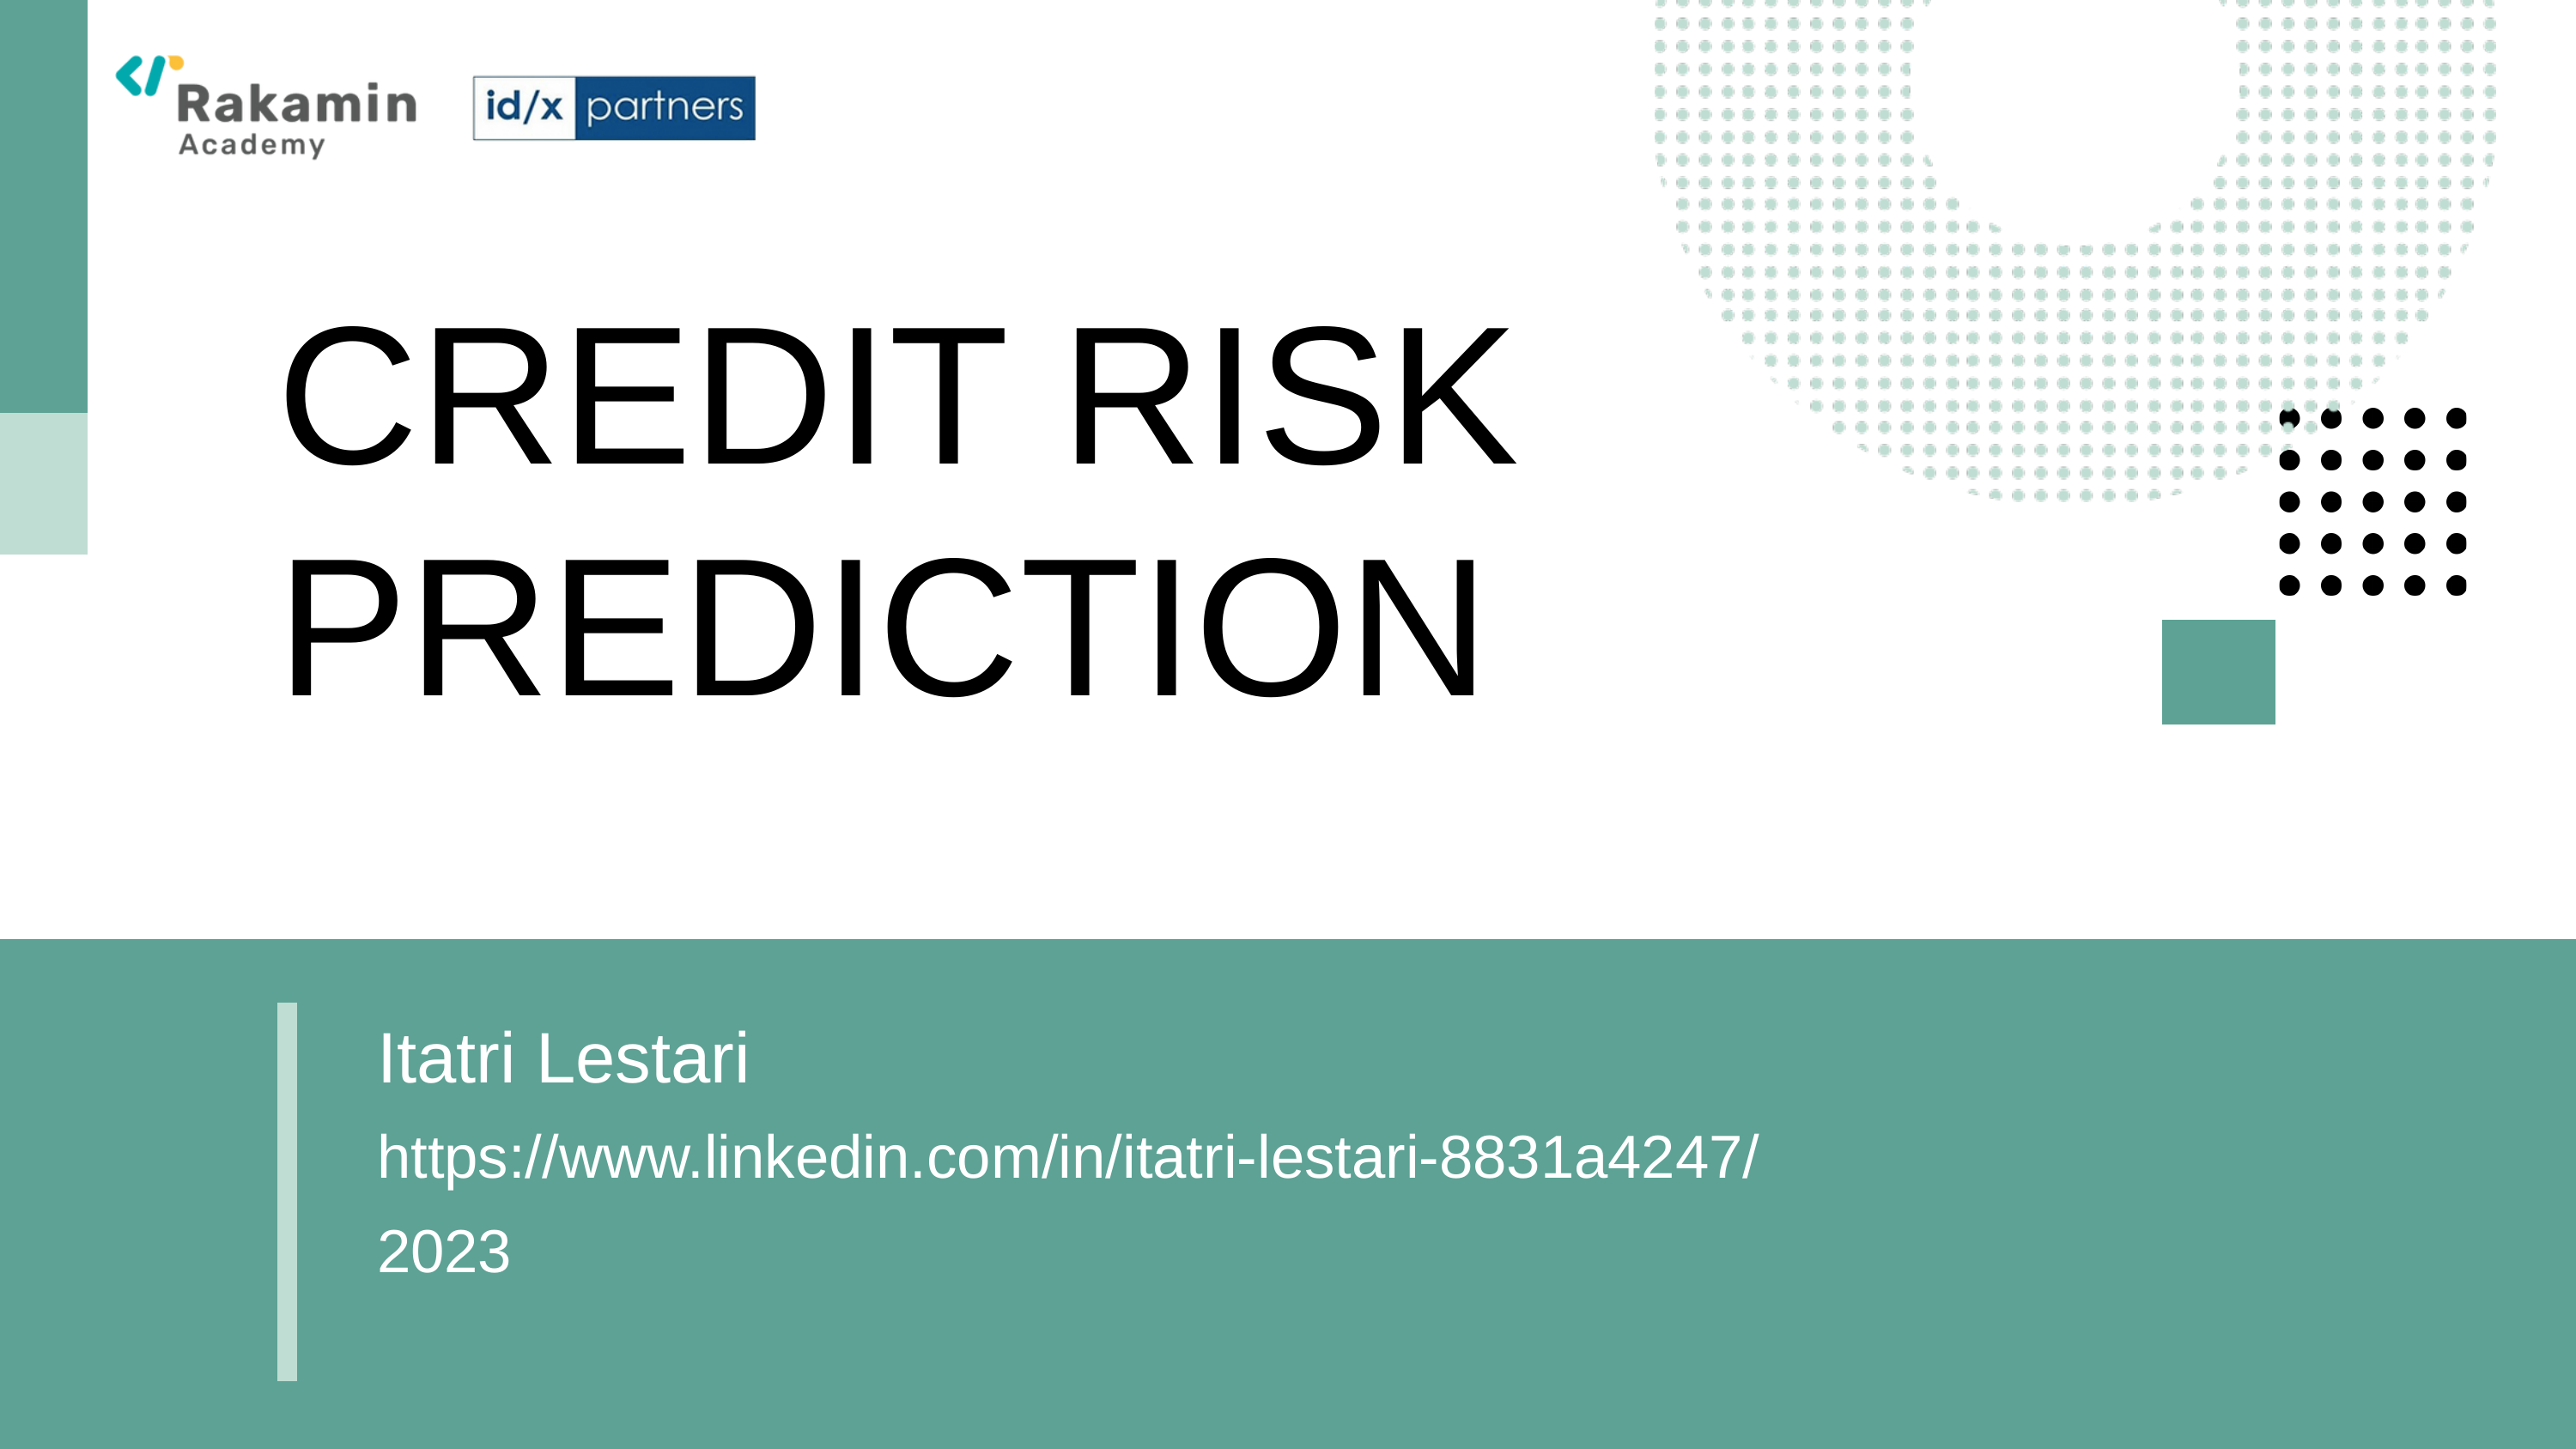

CREDIT RISK PREDICTION

Itatri Lestari

https://www.linkedin.com/in/itatri-lestari-8831a4247/
2023